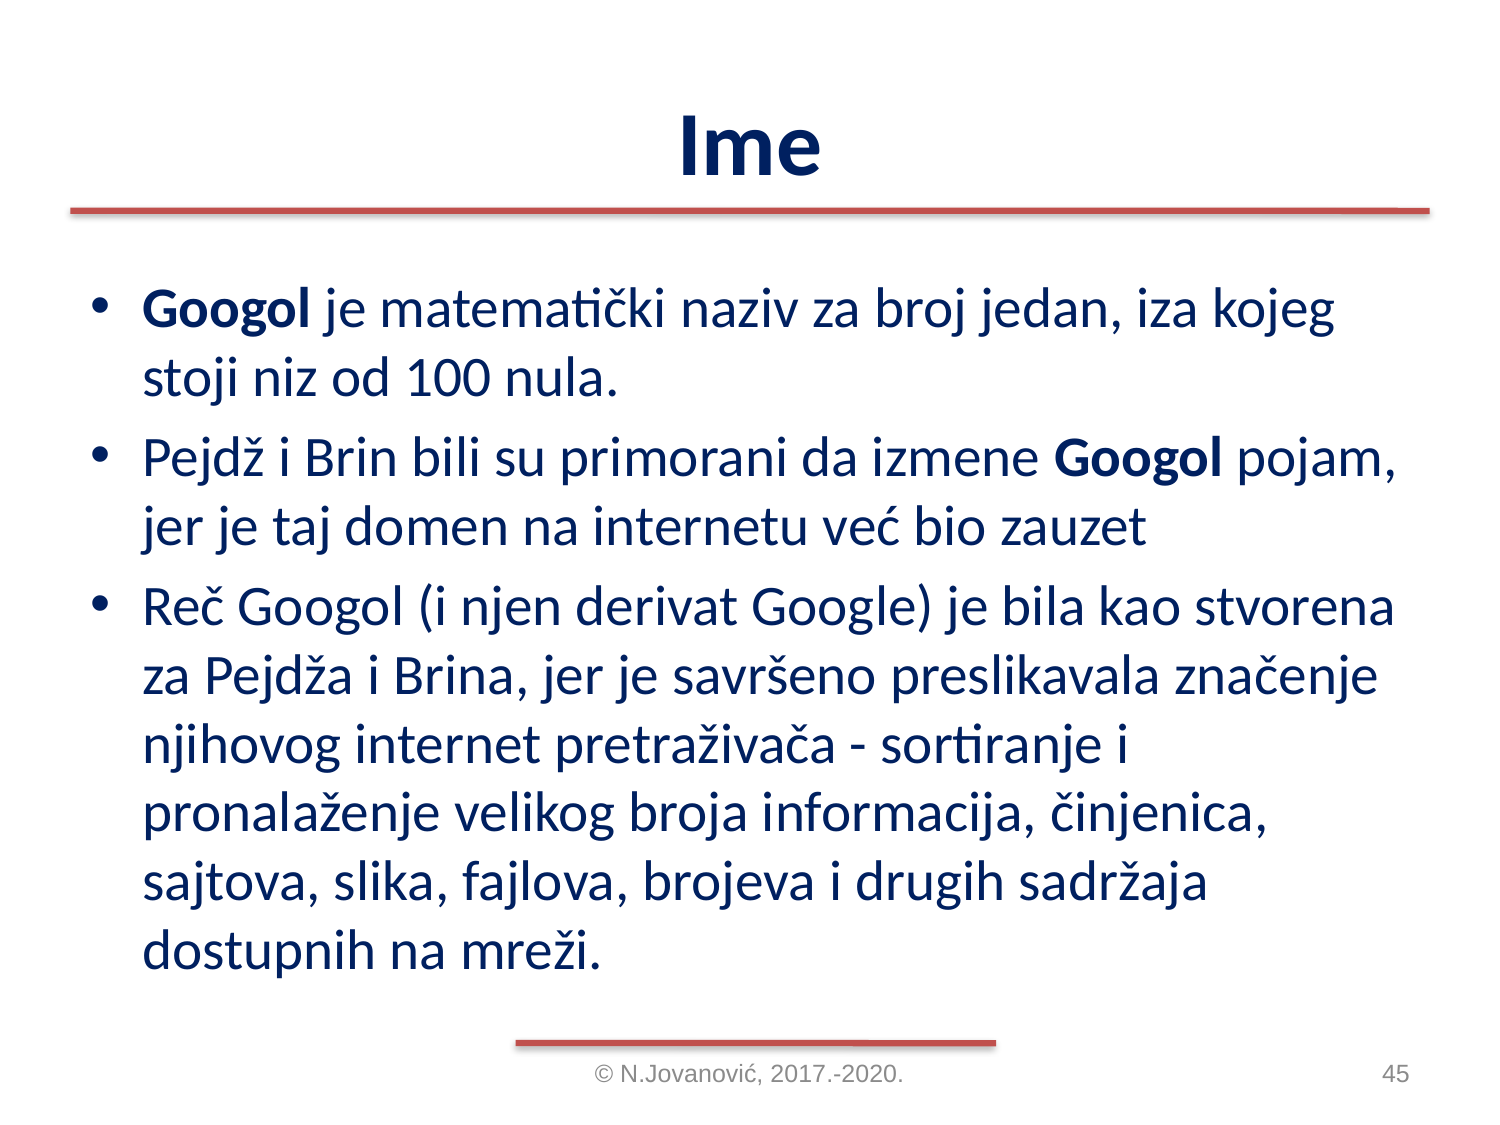

# Ime
Googol je matematički naziv za broj jedan, iza kojeg stoji niz od 100 nula.
Pejdž i Brin bili su primorani da izmene Googol pojam, jer je taj domen na internetu već bio zauzet
Reč Googol (i njen derivat Google) je bila kao stvorena za Pejdža i Brina, jer je savršeno preslikavala značenje njihovog internet pretraživača - sortiranje i pronalaženje velikog broja informacija, činjenica, sajtova, slika, fajlova, brojeva i drugih sadržaja dostupnih na mreži.
© N.Jovanović, 2017.-2020.
45